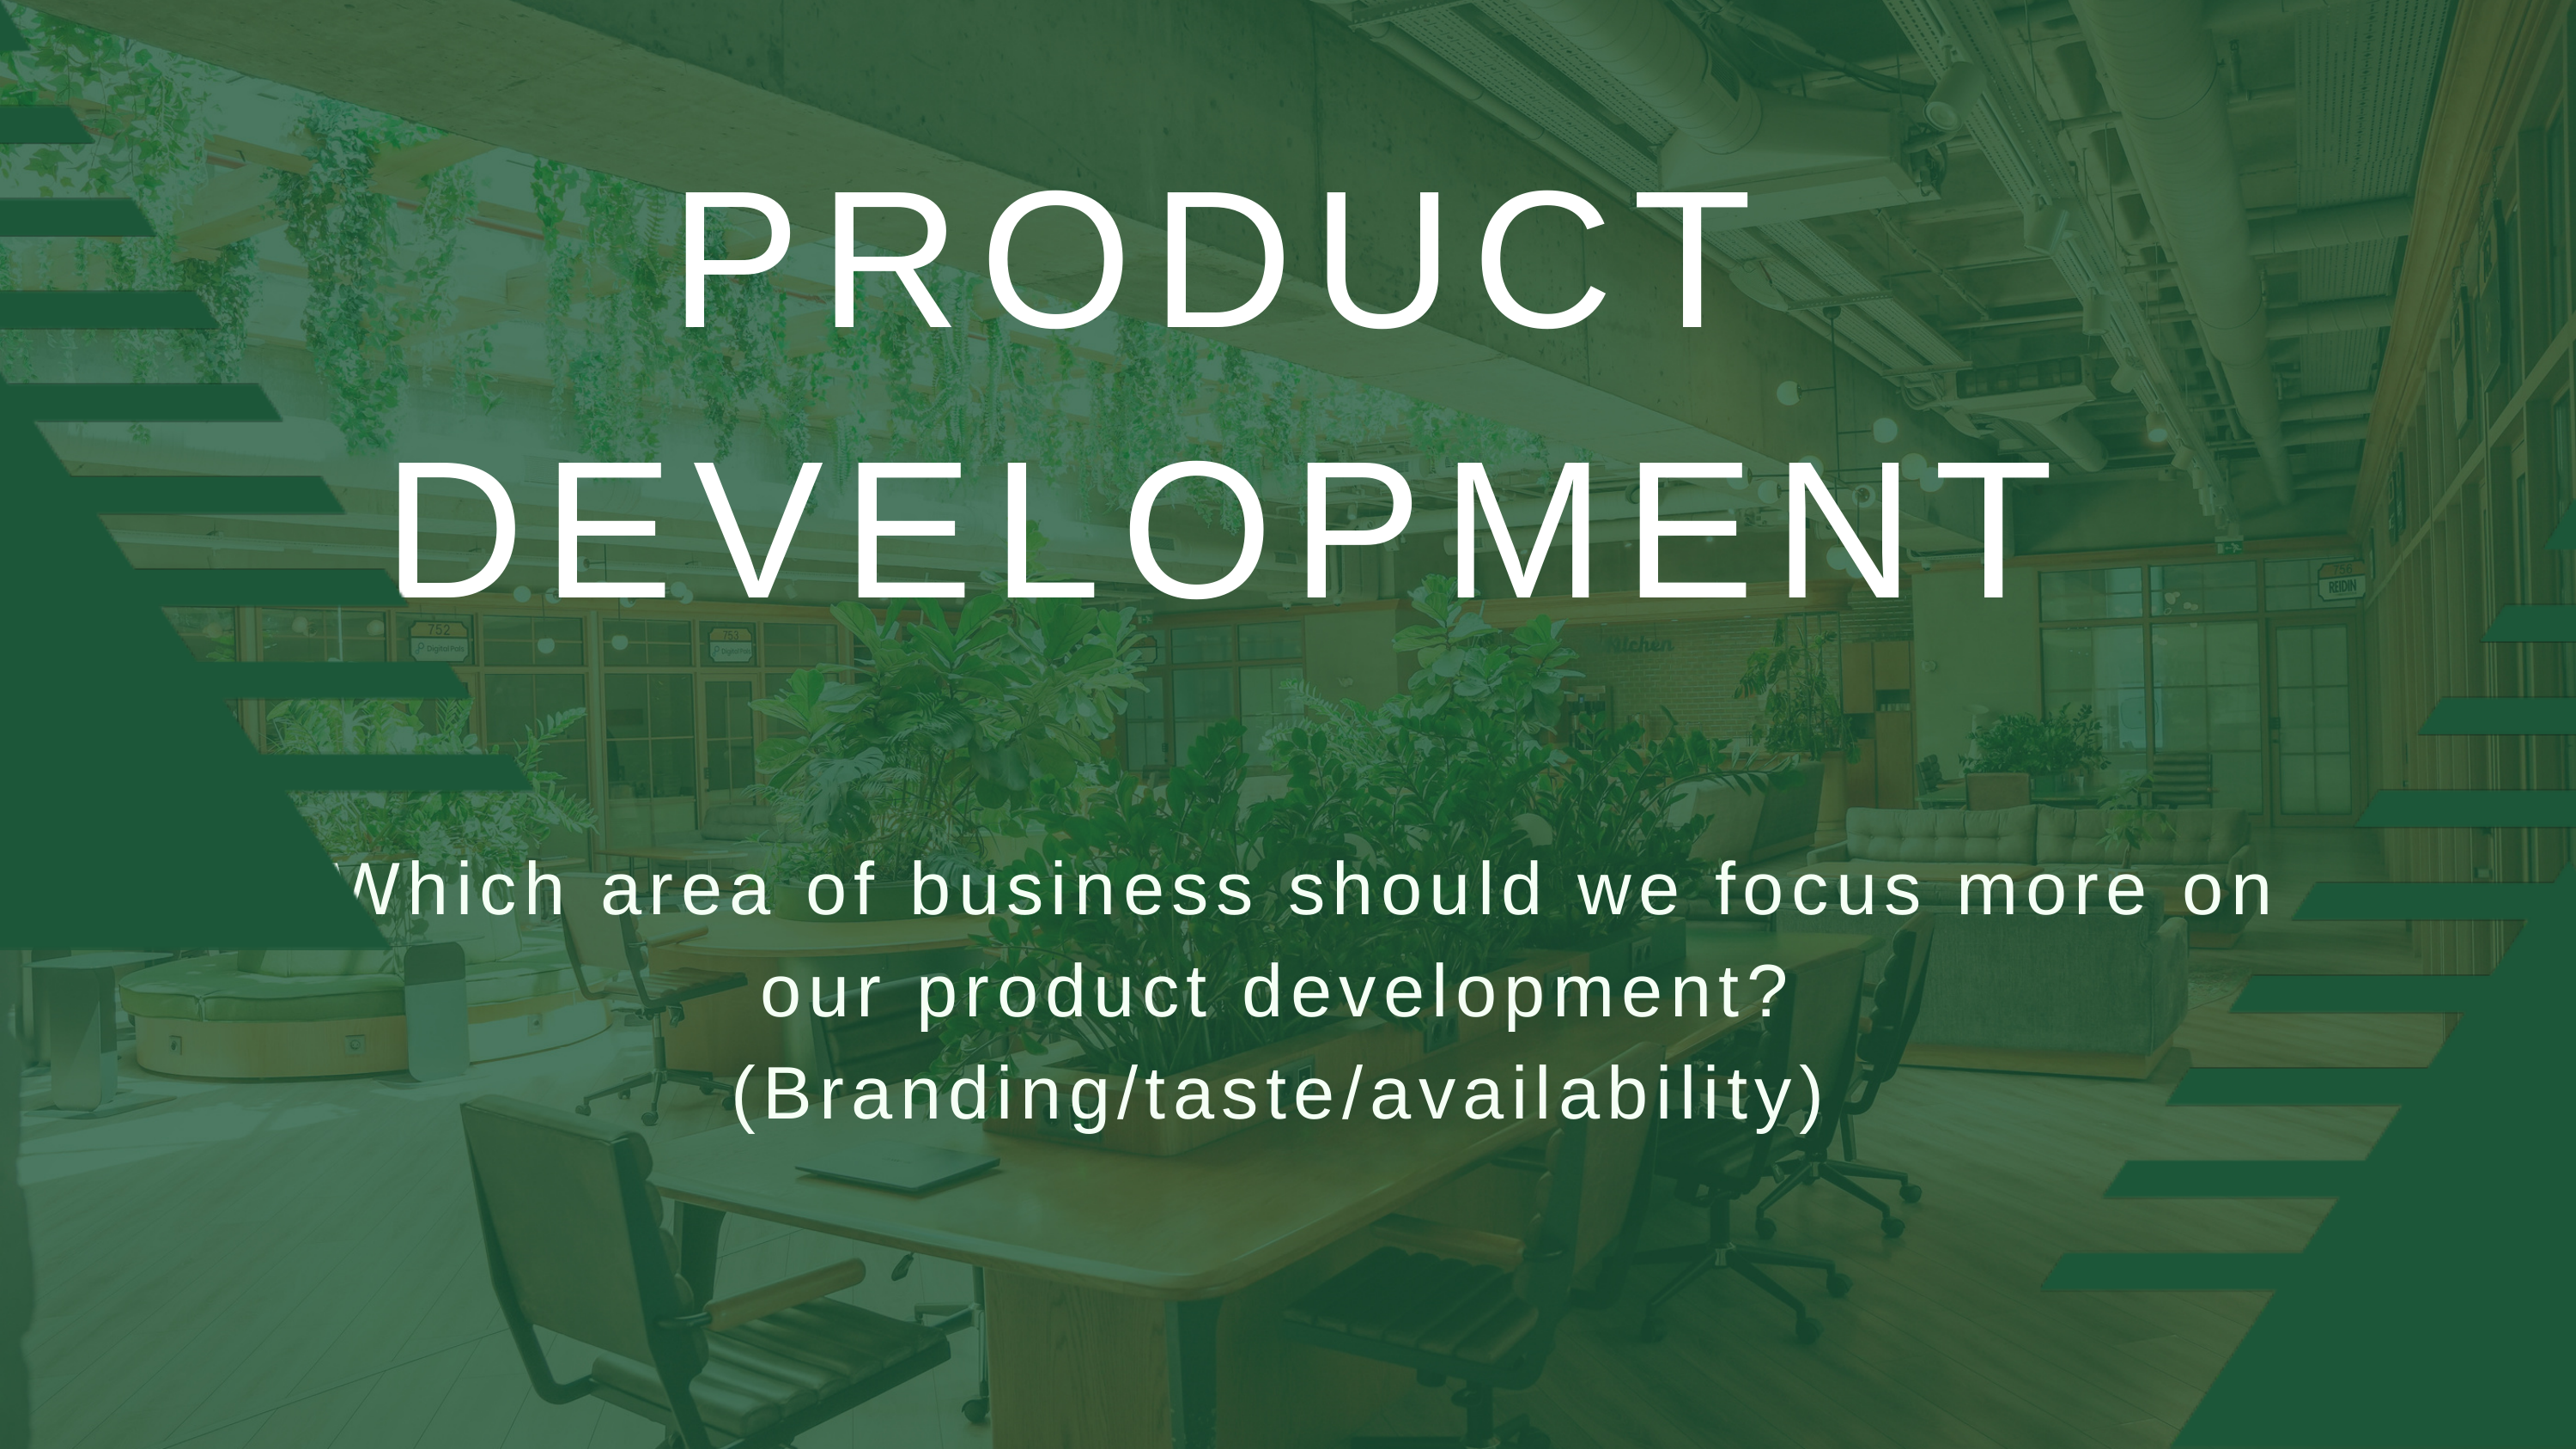

PRODUCT DEVELOPMENT

  Which area of business should we focus more on our product development? (Branding/taste/availability)